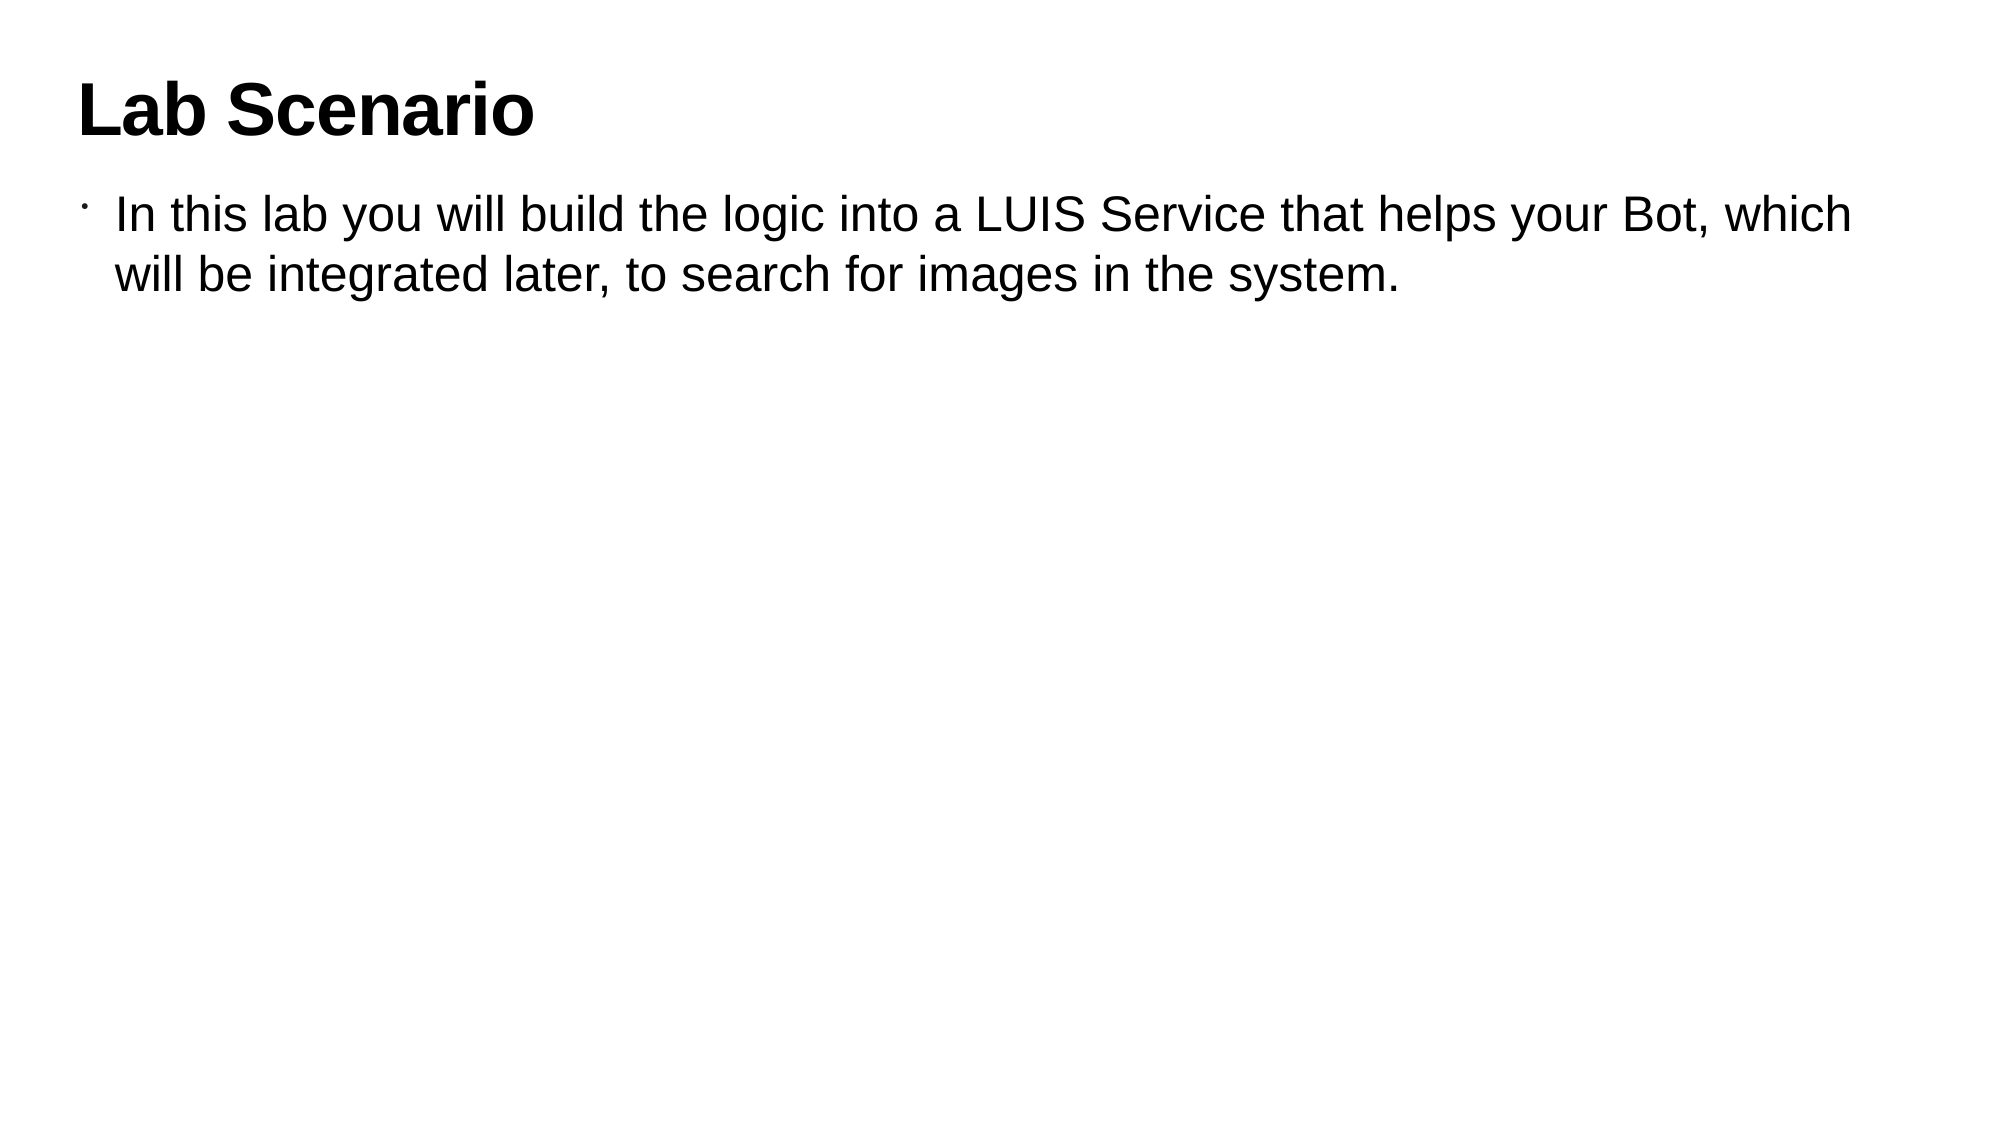

# Lab Scenario
In this lab you will build the logic into a LUIS Service that helps your Bot, which will be integrated later, to search for images in the system.